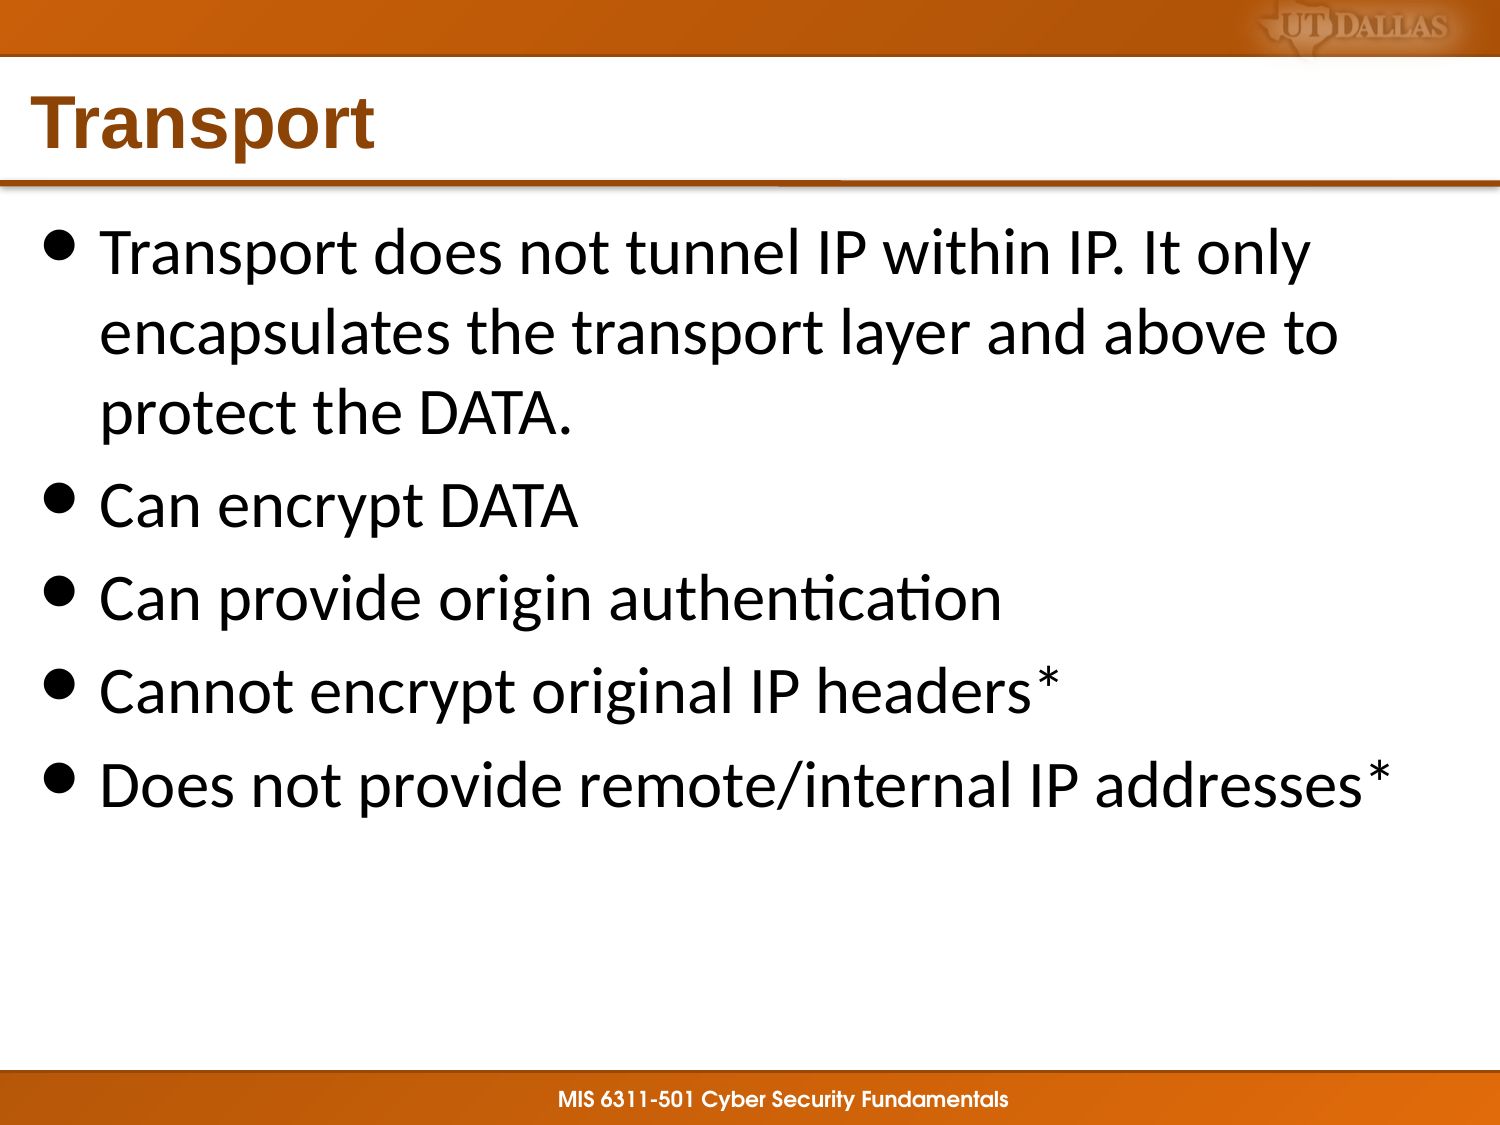

# Transport
Transport does not tunnel IP within IP. It only encapsulates the transport layer and above to protect the DATA.
Can encrypt DATA
Can provide origin authentication
Cannot encrypt original IP headers*
Does not provide remote/internal IP addresses*